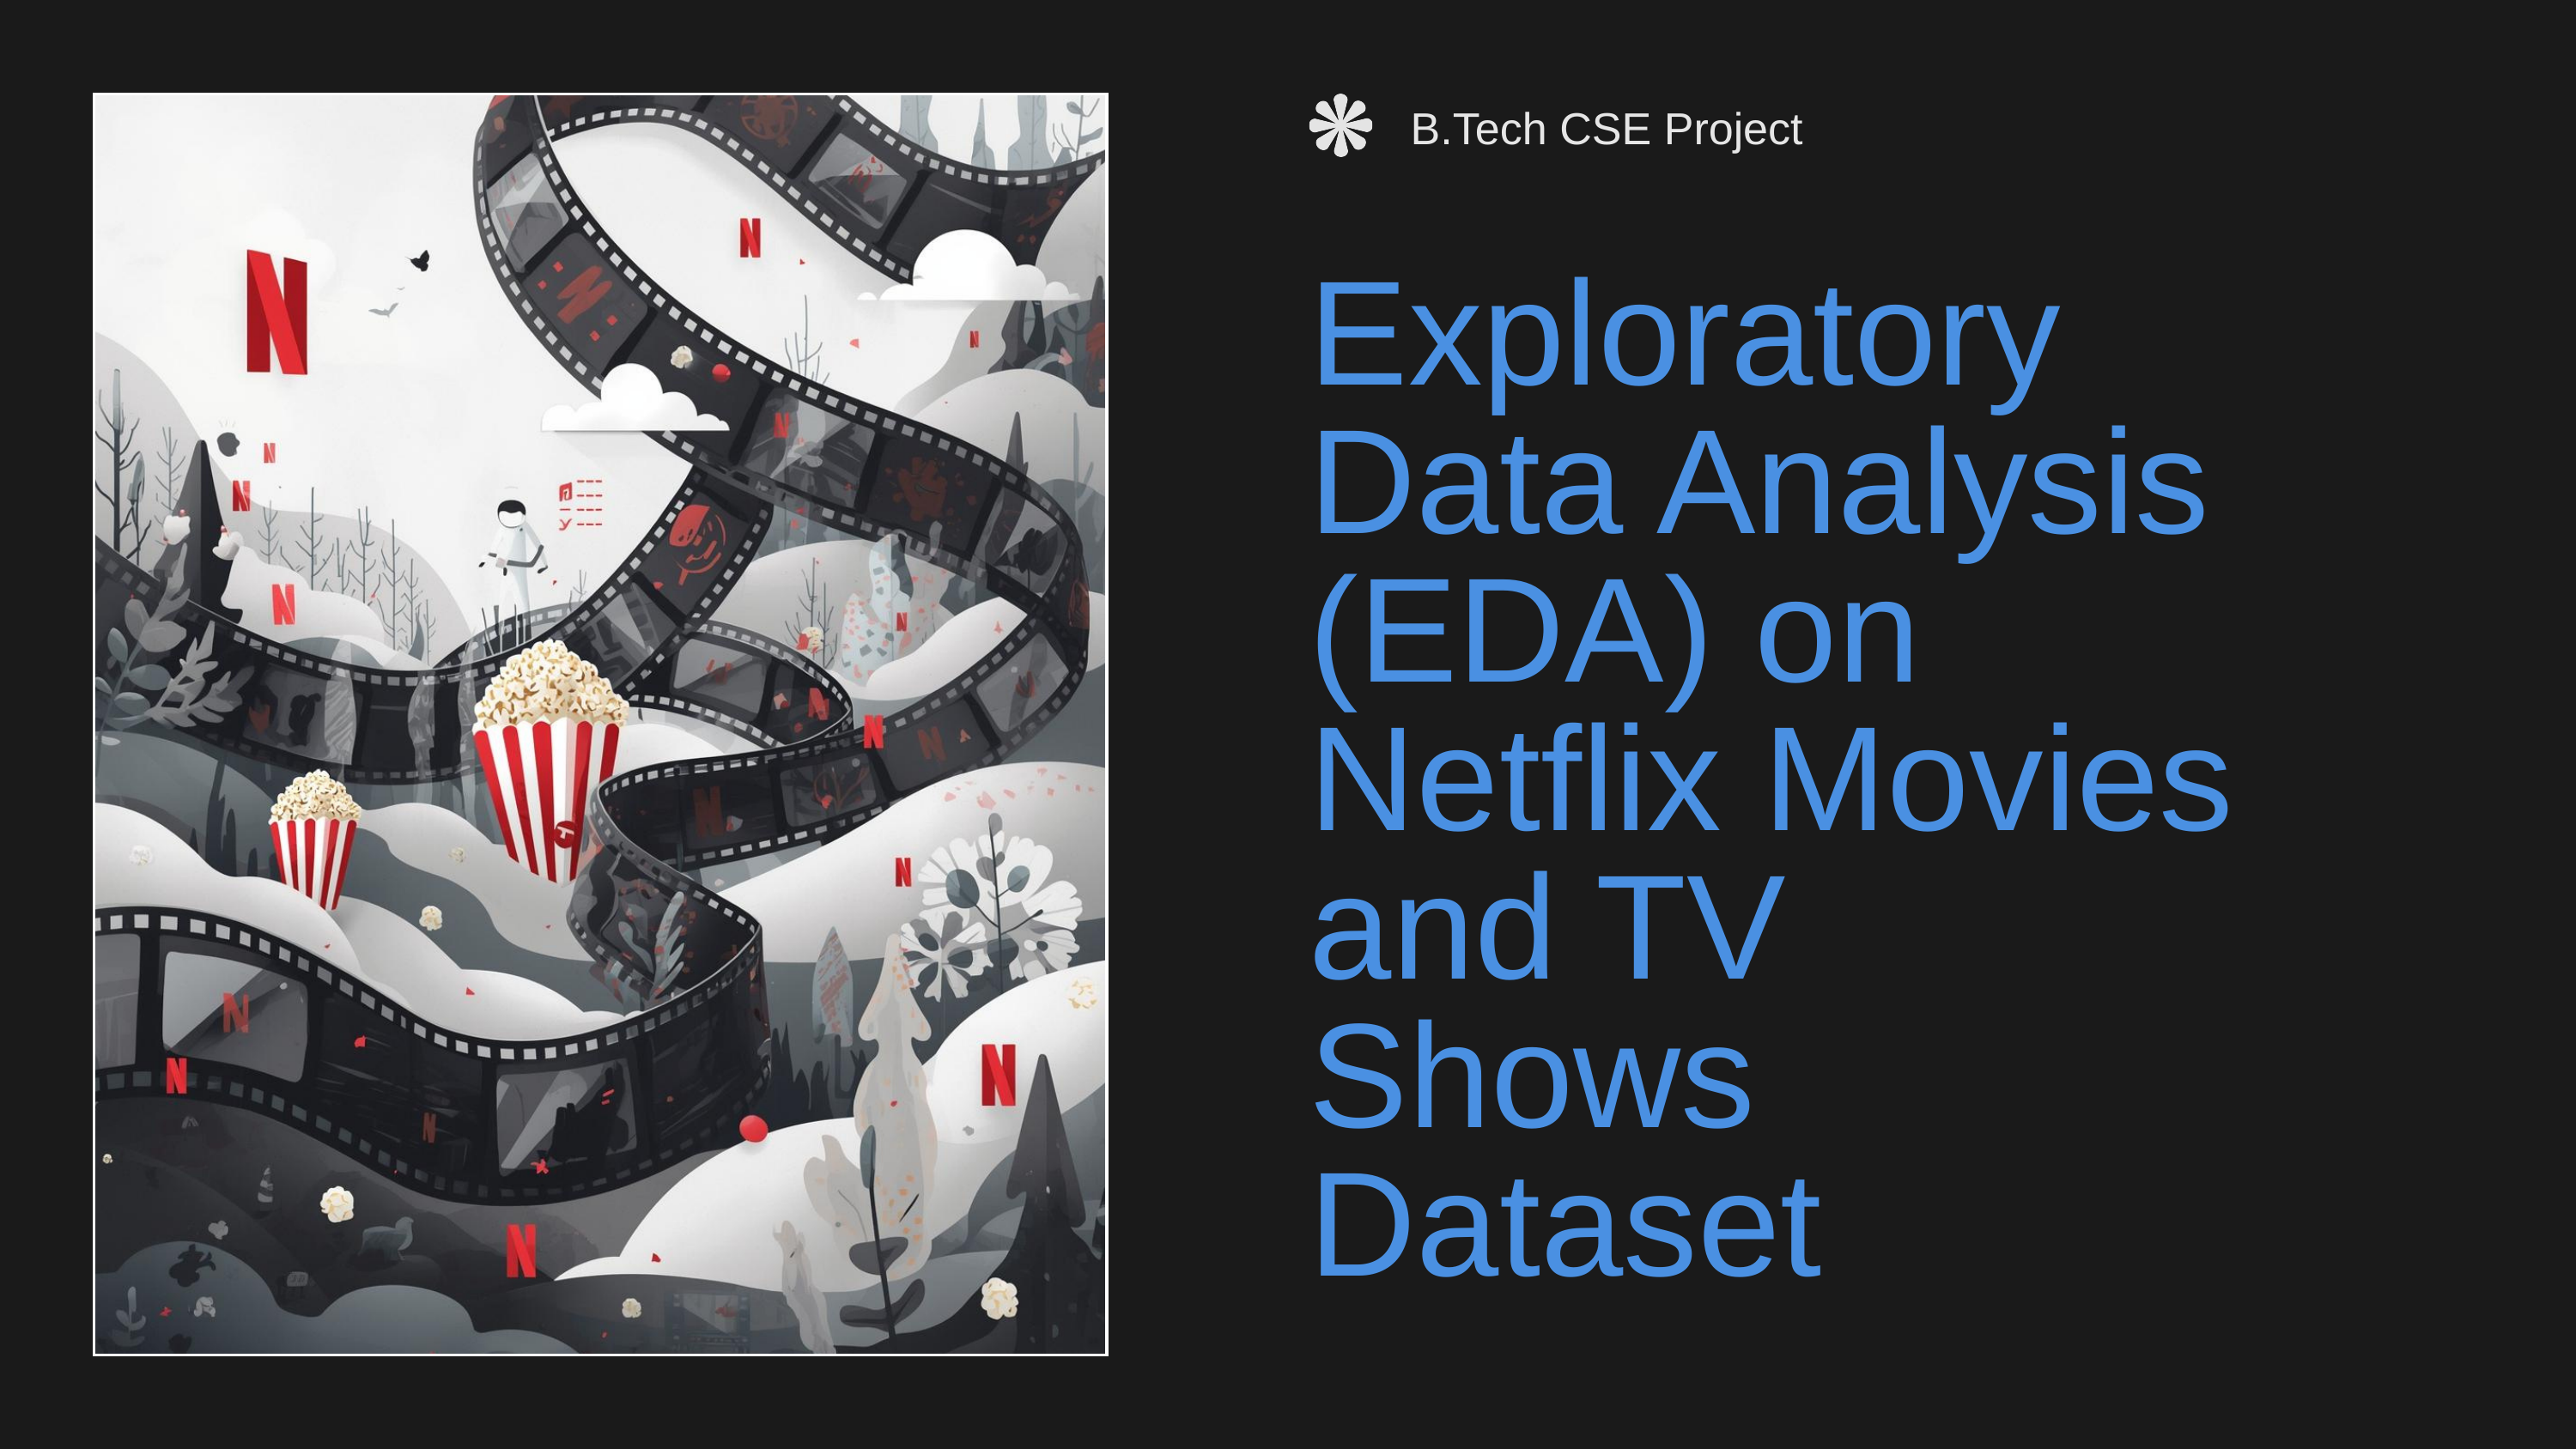

B.Tech CSE Project
Exploratory Data Analysis (EDA) on Netflix Movies and TV Shows Dataset